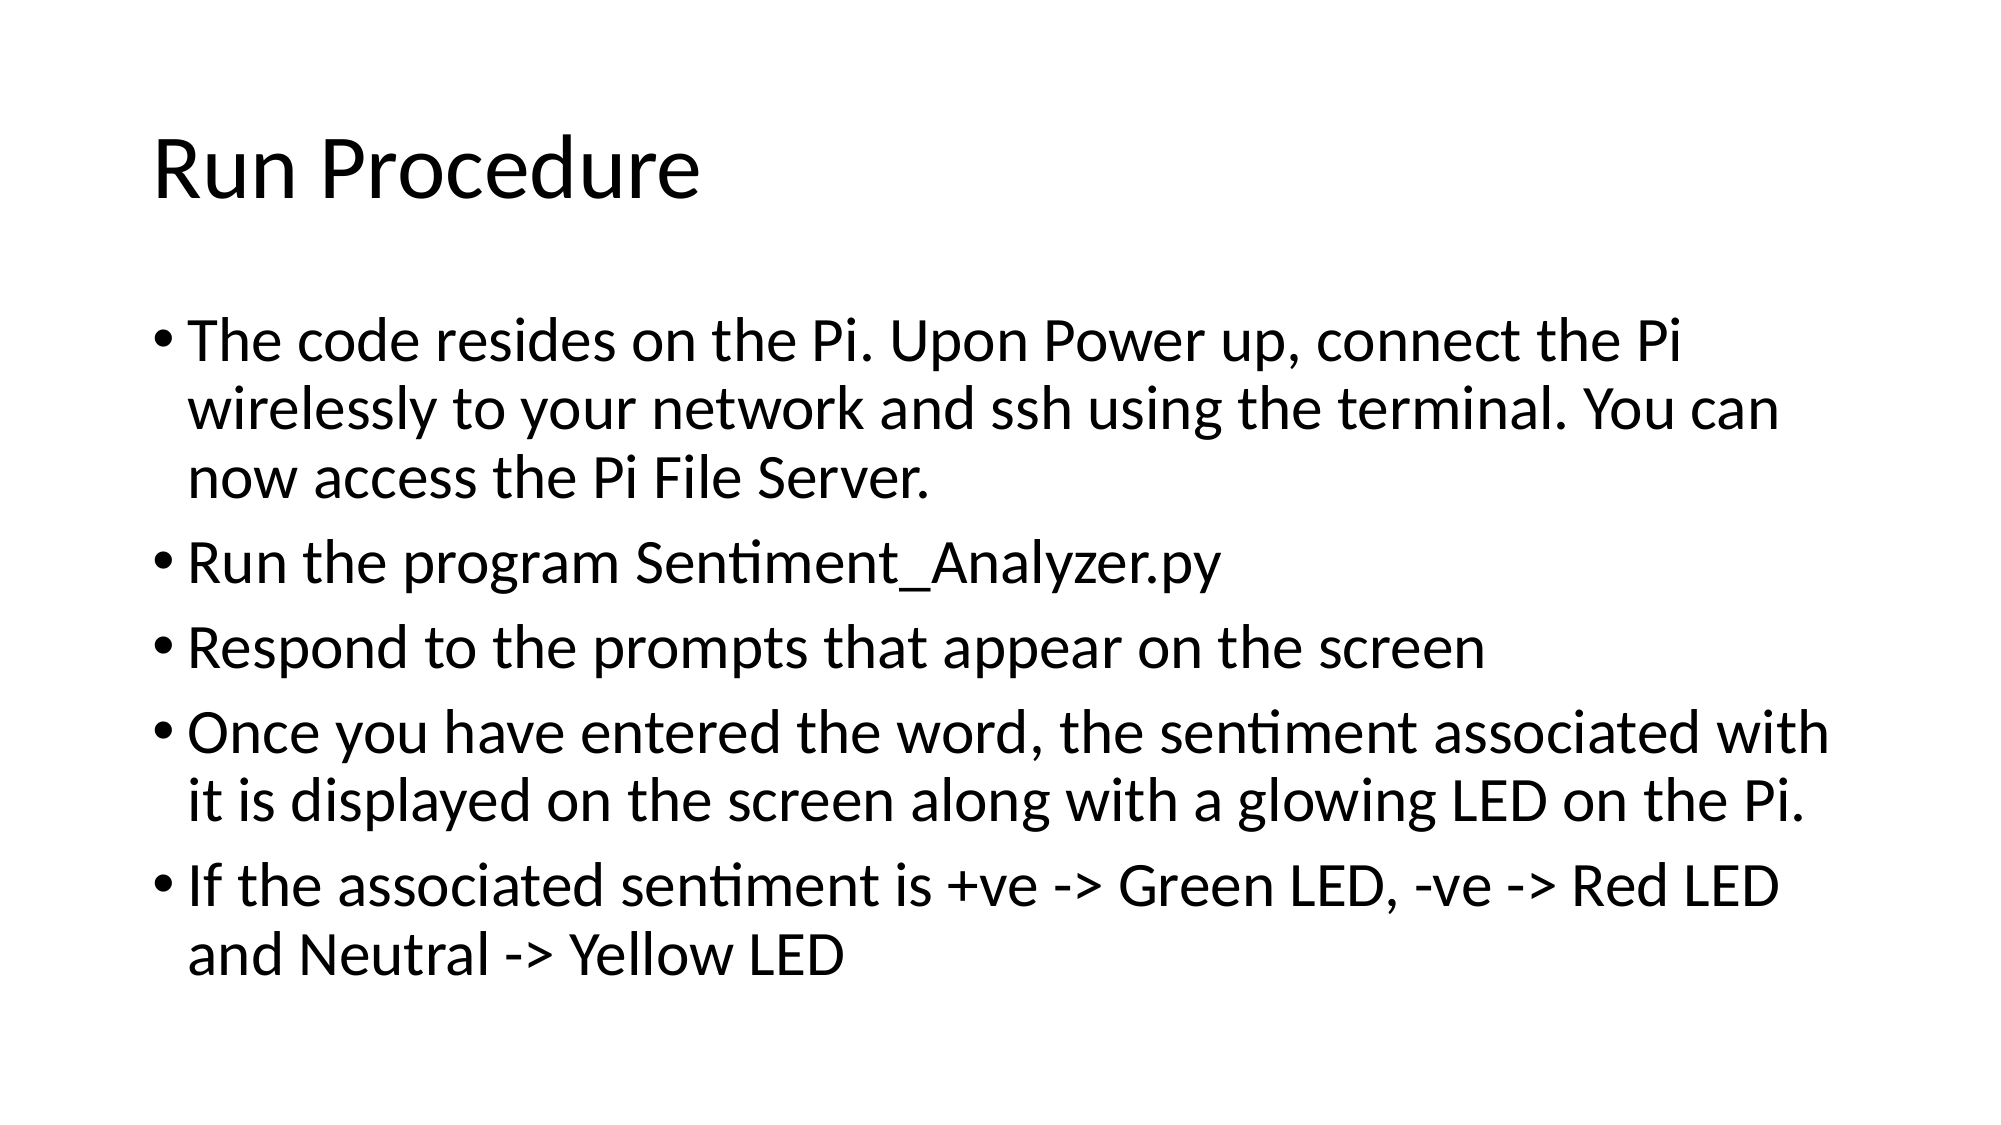

# Run Procedure
The code resides on the Pi. Upon Power up, connect the Pi wirelessly to your network and ssh using the terminal. You can now access the Pi File Server.
Run the program Sentiment_Analyzer.py
Respond to the prompts that appear on the screen
Once you have entered the word, the sentiment associated with it is displayed on the screen along with a glowing LED on the Pi.
If the associated sentiment is +ve -> Green LED, -ve -> Red LED and Neutral -> Yellow LED